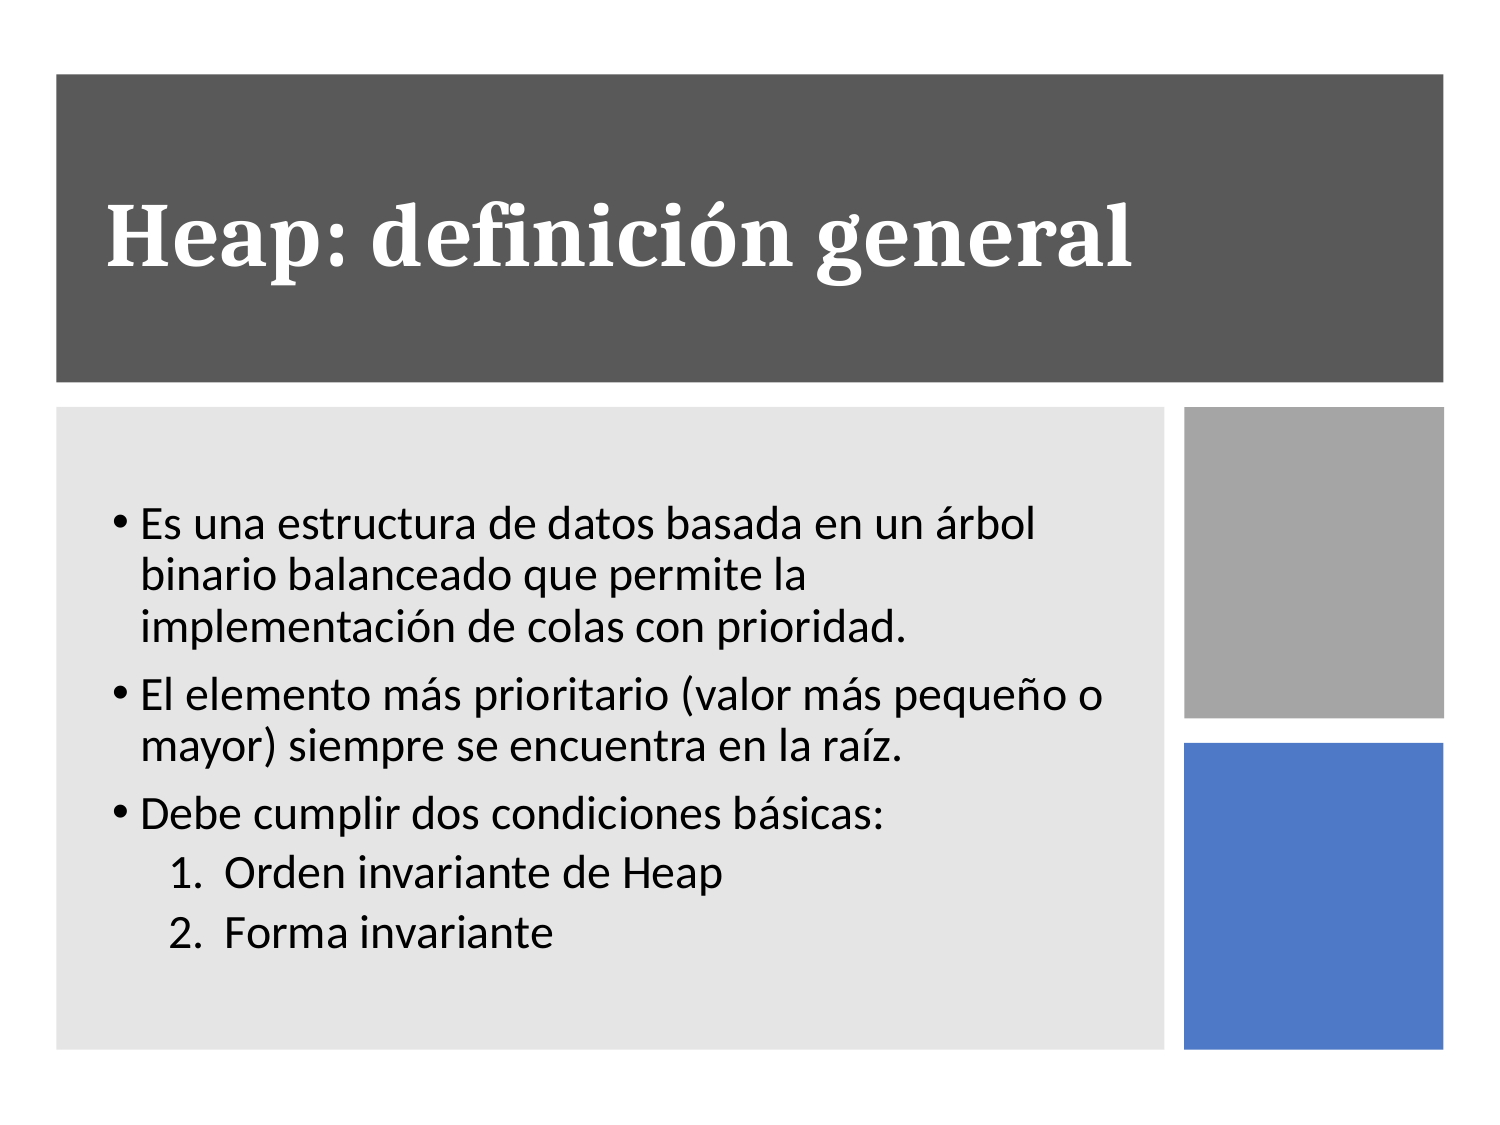

# Heap: definición general

Es una estructura de datos basada en un árbol binario balanceado que permite la implementación de colas con prioridad.
El elemento más prioritario (valor más pequeño o mayor) siempre se encuentra en la raíz.
Debe cumplir dos condiciones básicas:
Orden invariante de Heap
Forma invariante